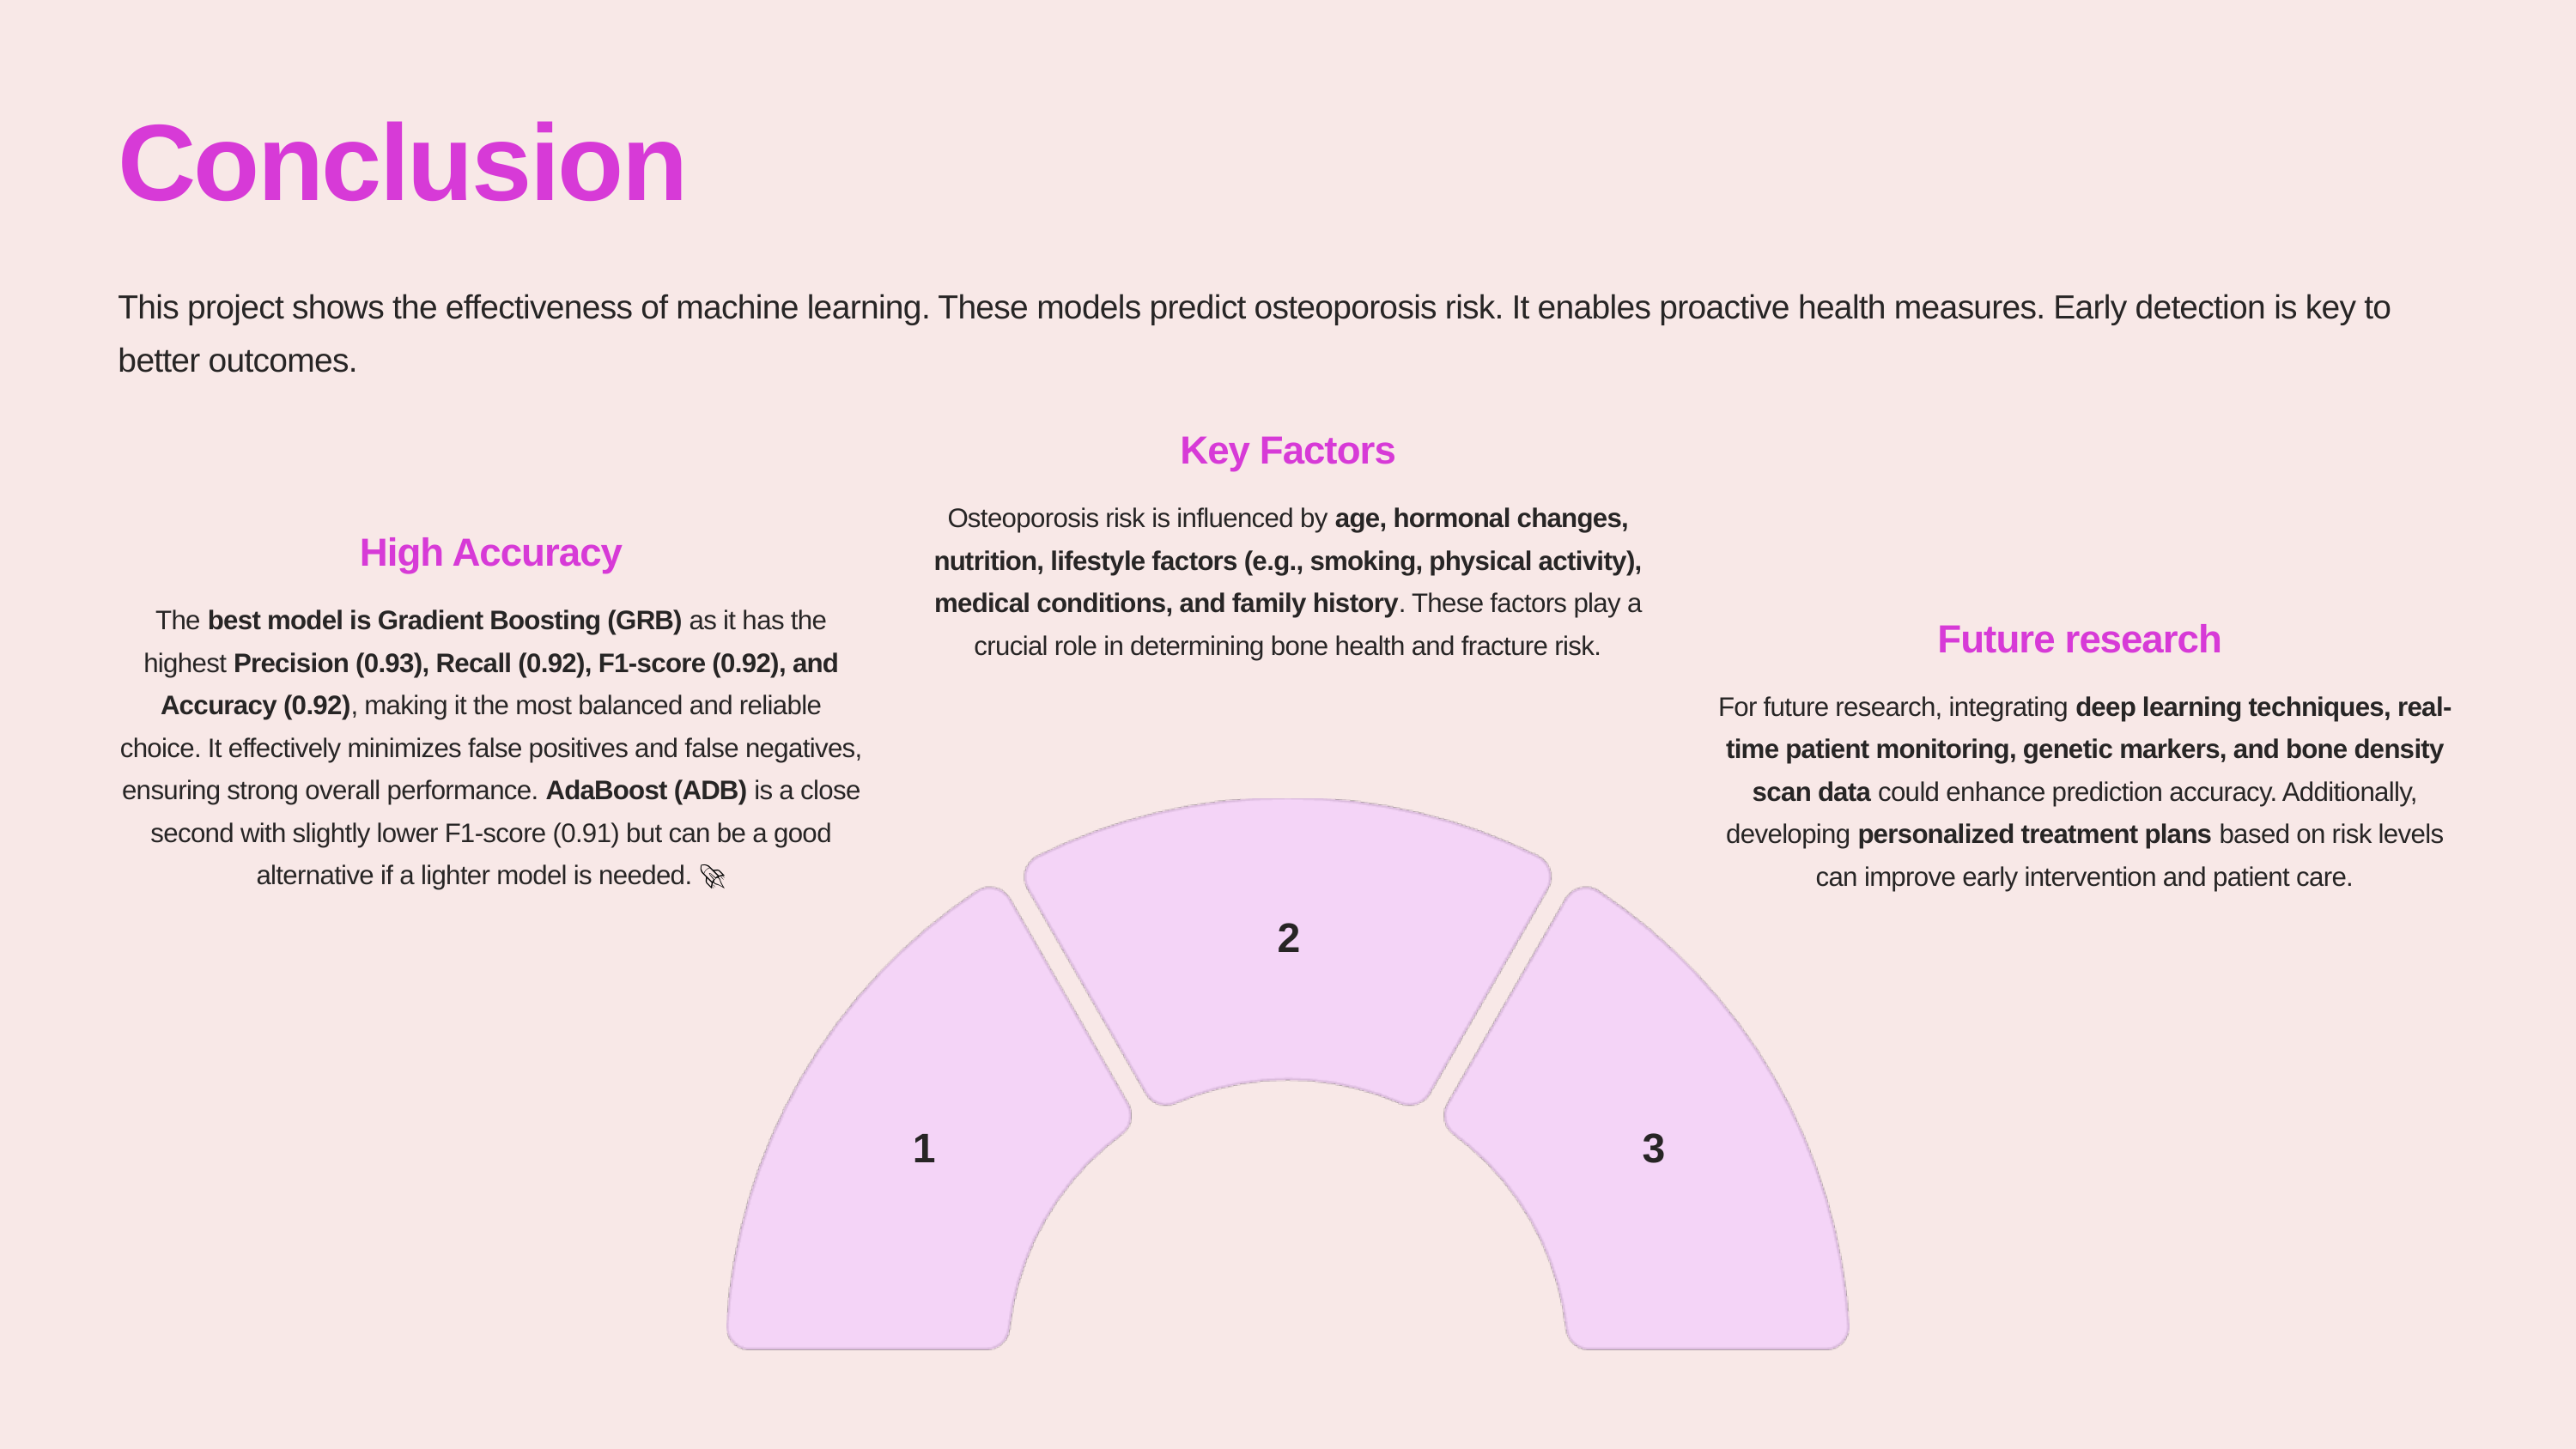

Conclusion

This project shows the effectiveness of machine learning. These models predict osteoporosis risk. It enables proactive health measures. Early detection is key to better outcomes.

Key Factors

Osteoporosis risk is influenced by age, hormonal changes, nutrition, lifestyle factors (e.g., smoking, physical activity), medical conditions, and family history. These factors play a crucial role in determining bone health and fracture risk.

High Accuracy

The best model is Gradient Boosting (GRB) as it has the highest Precision (0.93), Recall (0.92), F1-score (0.92), and Accuracy (0.92), making it the most balanced and reliable choice. It effectively minimizes false positives and false negatives, ensuring strong overall performance. AdaBoost (ADB) is a close second with slightly lower F1-score (0.91) but can be a good alternative if a lighter model is needed. 🚀

Future research

For future research, integrating deep learning techniques, real-time patient monitoring, genetic markers, and bone density scan data could enhance prediction accuracy. Additionally, developing personalized treatment plans based on risk levels can improve early intervention and patient care.

2

1

3